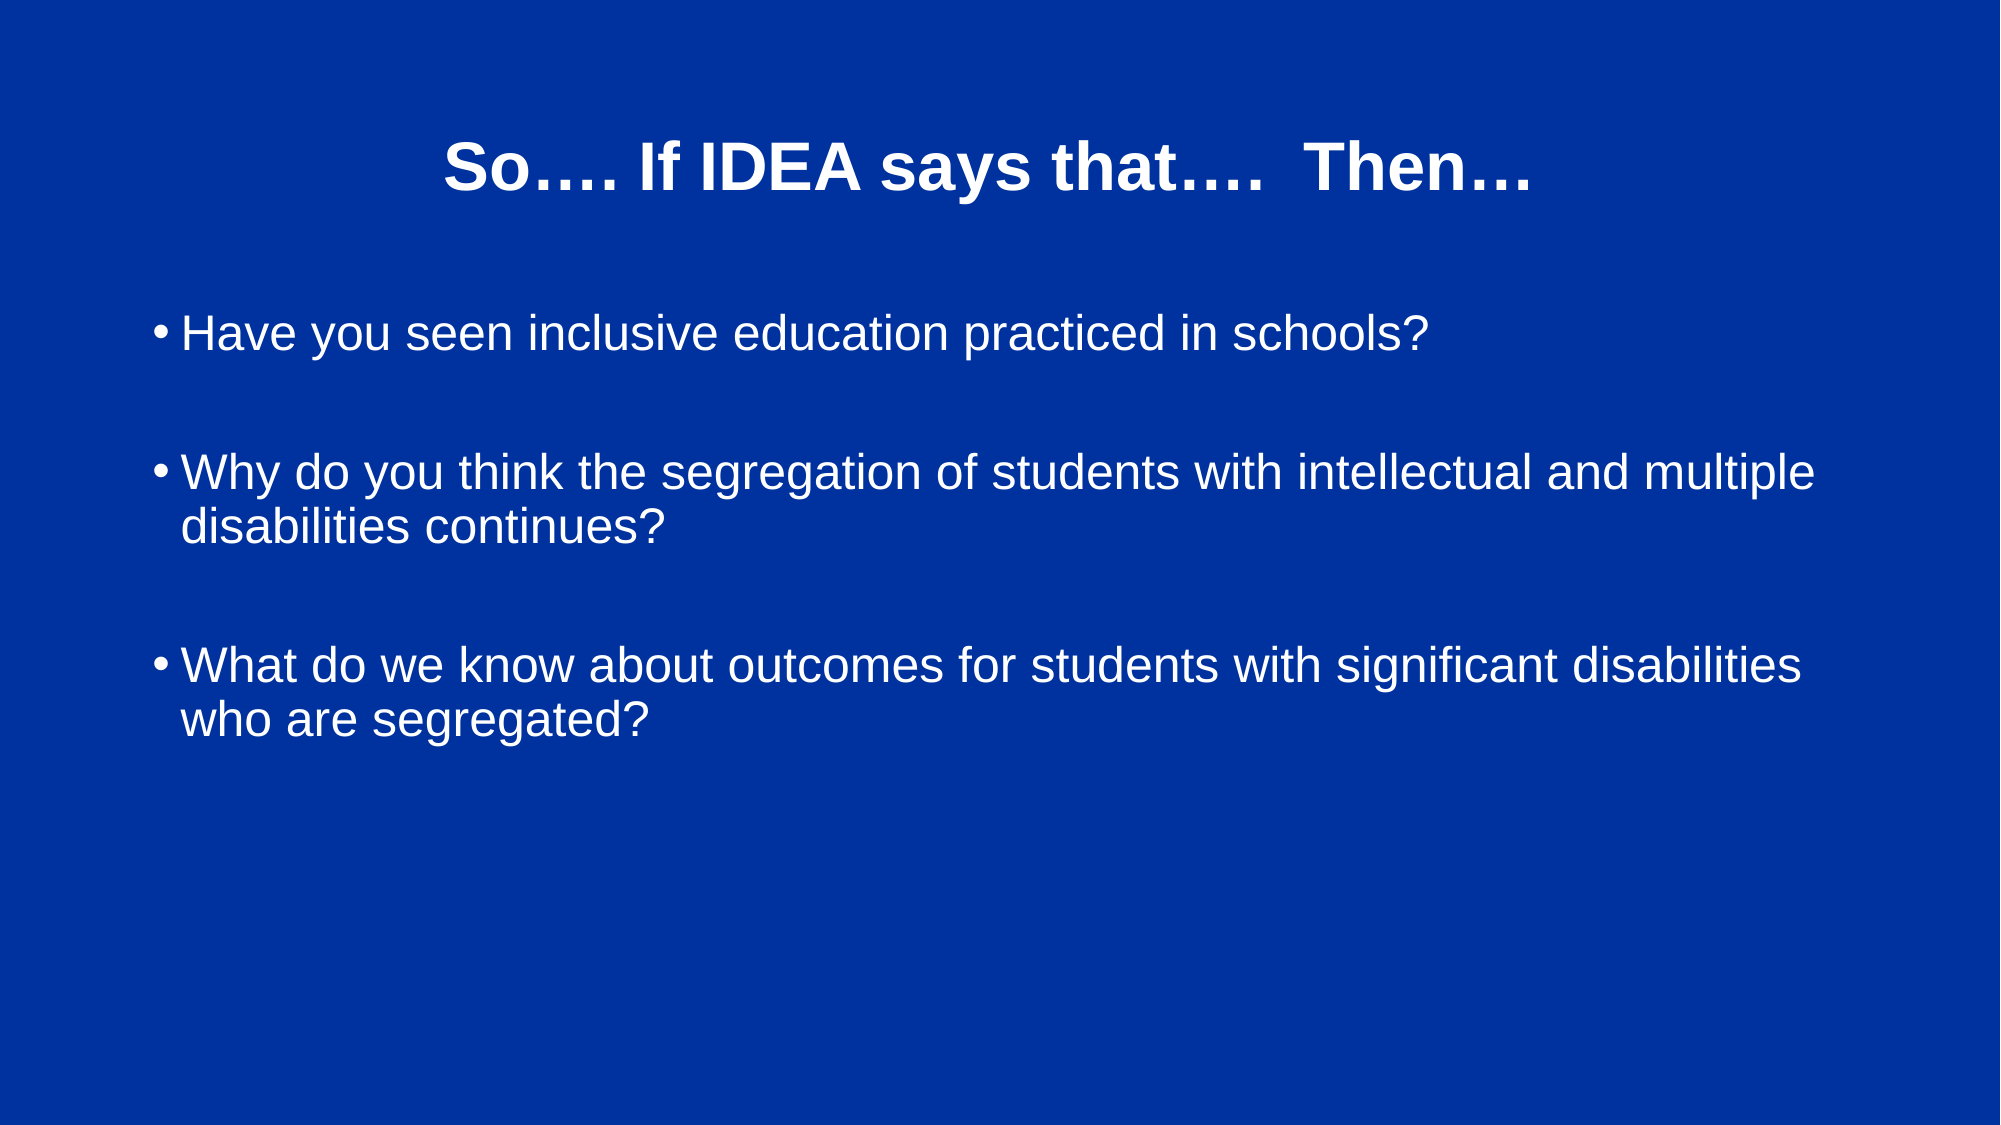

# So…. If IDEA says that….  Then…
Have you seen inclusive education practiced in schools?

Why do you think the segregation of students with intellectual and multiple disabilities continues?

What do we know about outcomes for students with significant disabilities who are segregated?